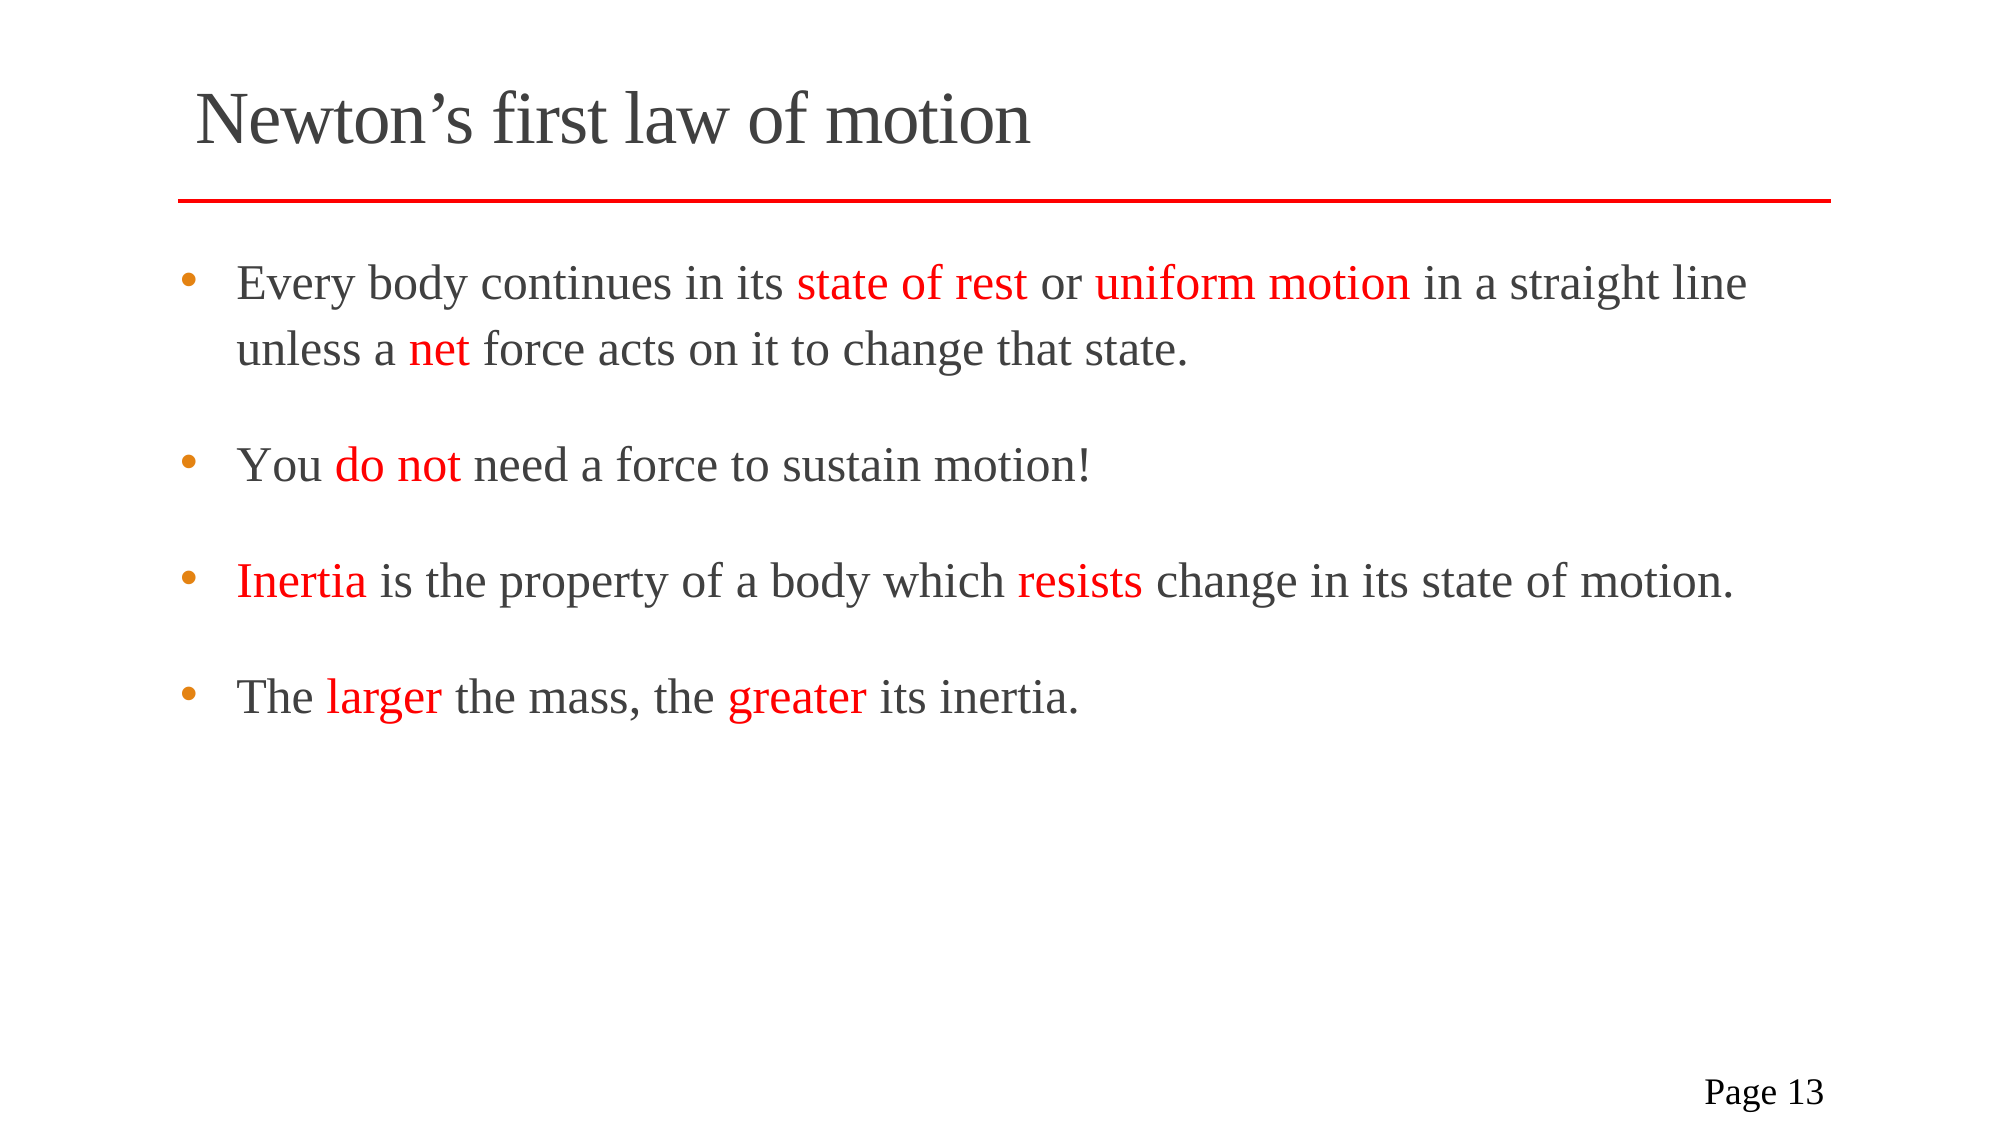

# Newton’s first law of motion
Every body continues in its state of rest or uniform motion in a straight line unless a net force acts on it to change that state.
You do not need a force to sustain motion!
Inertia is the property of a body which resists change in its state of motion.
The larger the mass, the greater its inertia.
 Page 13